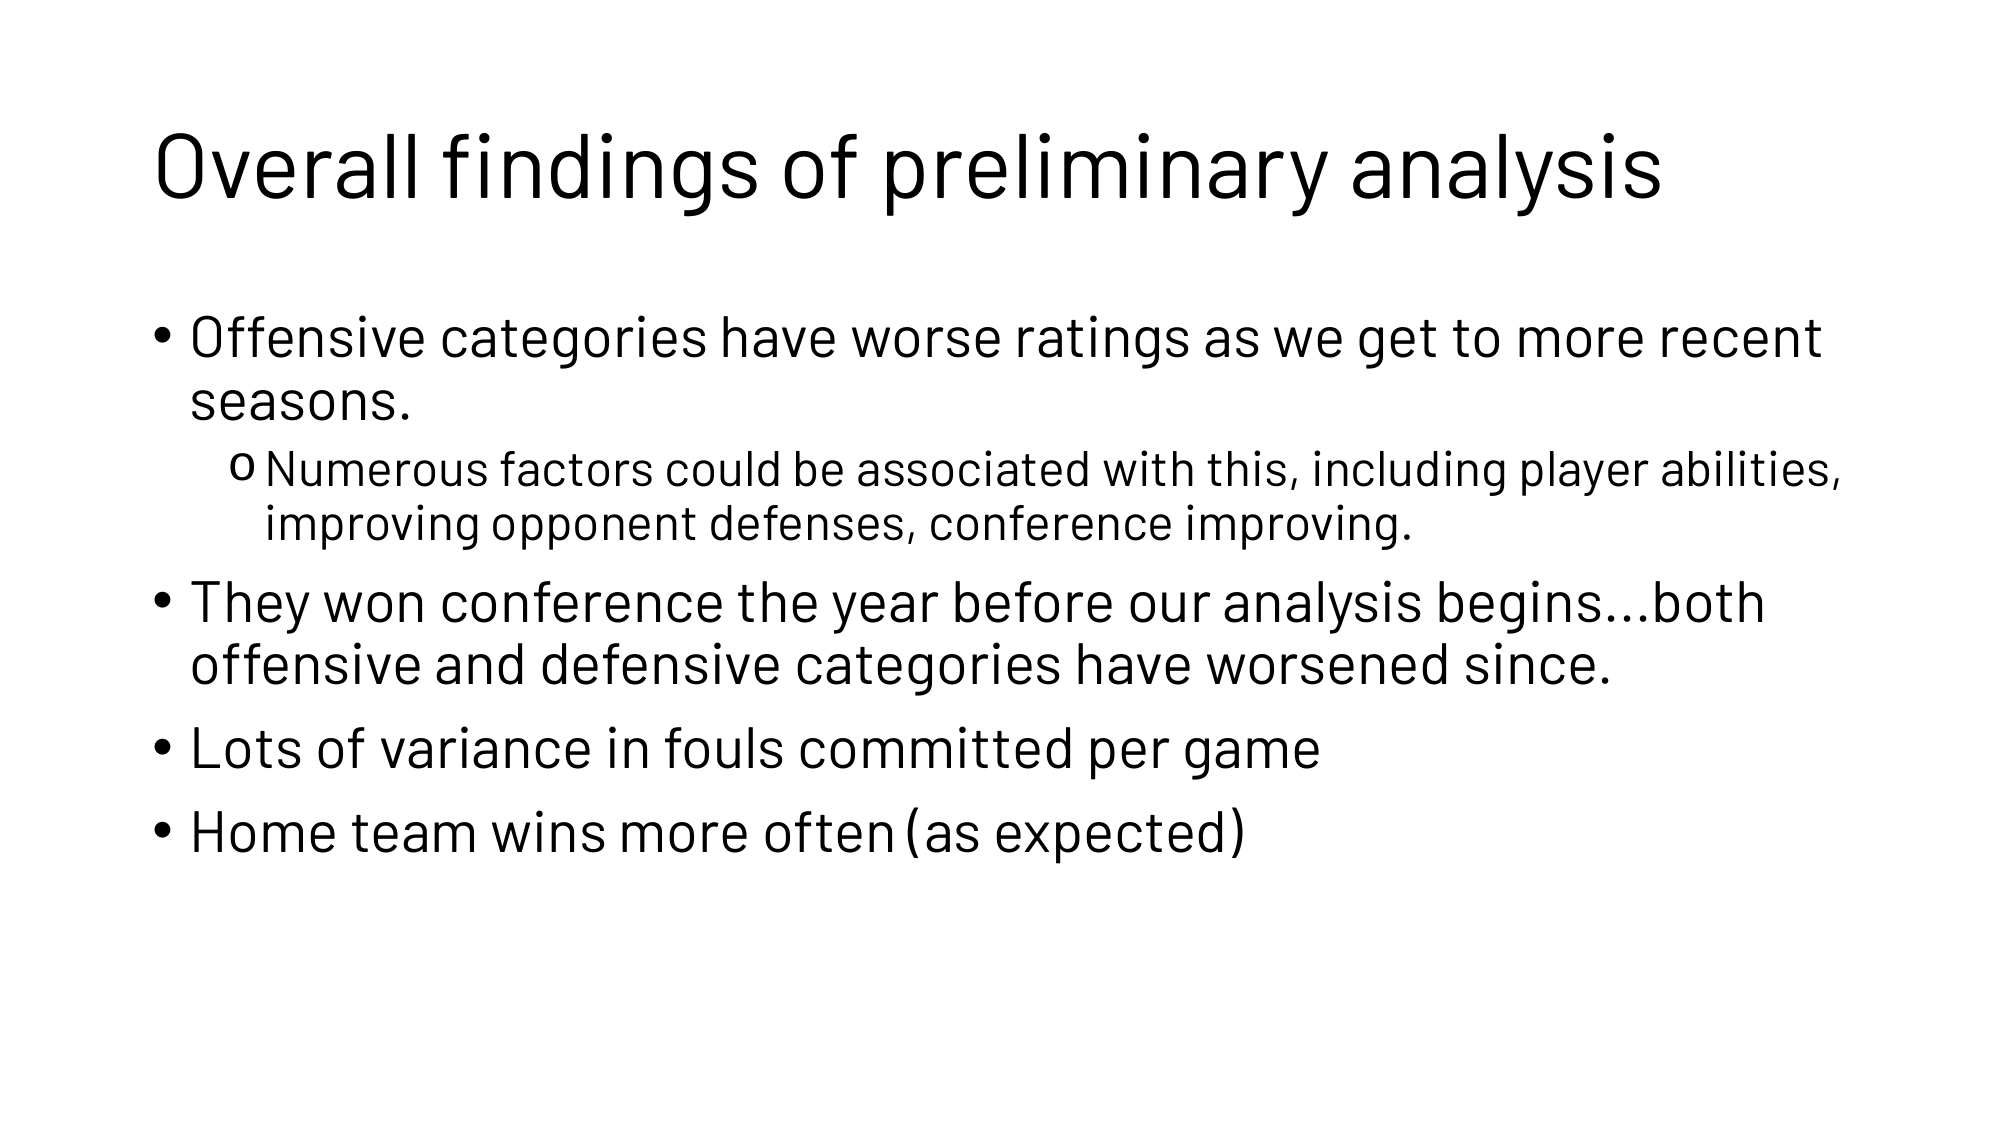

# Overall findings of preliminary analysis
Offensive categories have worse ratings as we get to more recent seasons.
Numerous factors could be associated with this, including player abilities, improving opponent defenses, conference improving.
They won conference the year before our analysis begins...both offensive and defensive categories have worsened since.
Lots of variance in fouls committed per game
Home team wins more often (as expected)